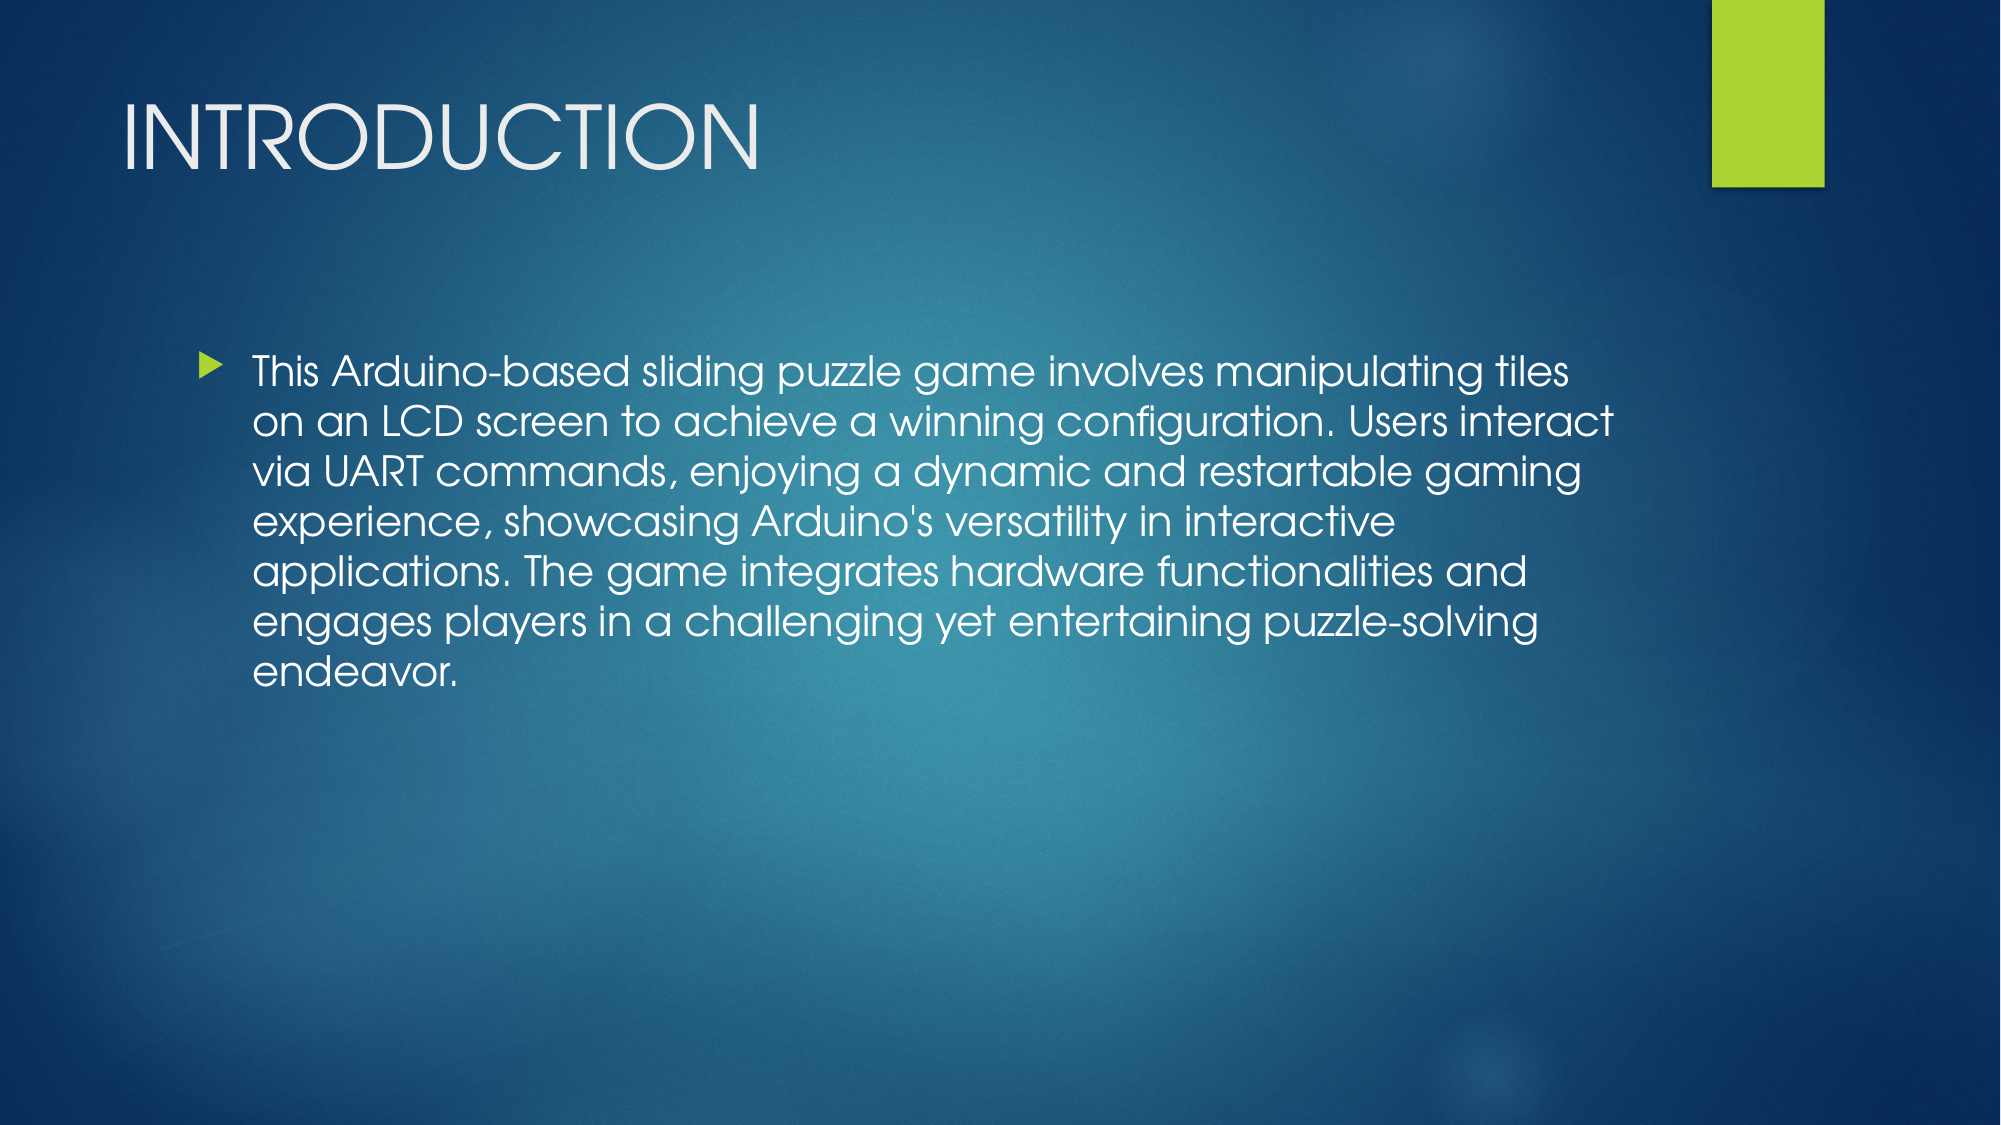

# INTRODUCTION
This Arduino-based sliding puzzle game involves manipulating tiles on an LCD screen to achieve a winning configuration. Users interact via UART commands, enjoying a dynamic and restartable gaming experience, showcasing Arduino's versatility in interactive applications. The game integrates hardware functionalities and engages players in a challenging yet entertaining puzzle-solving endeavor.